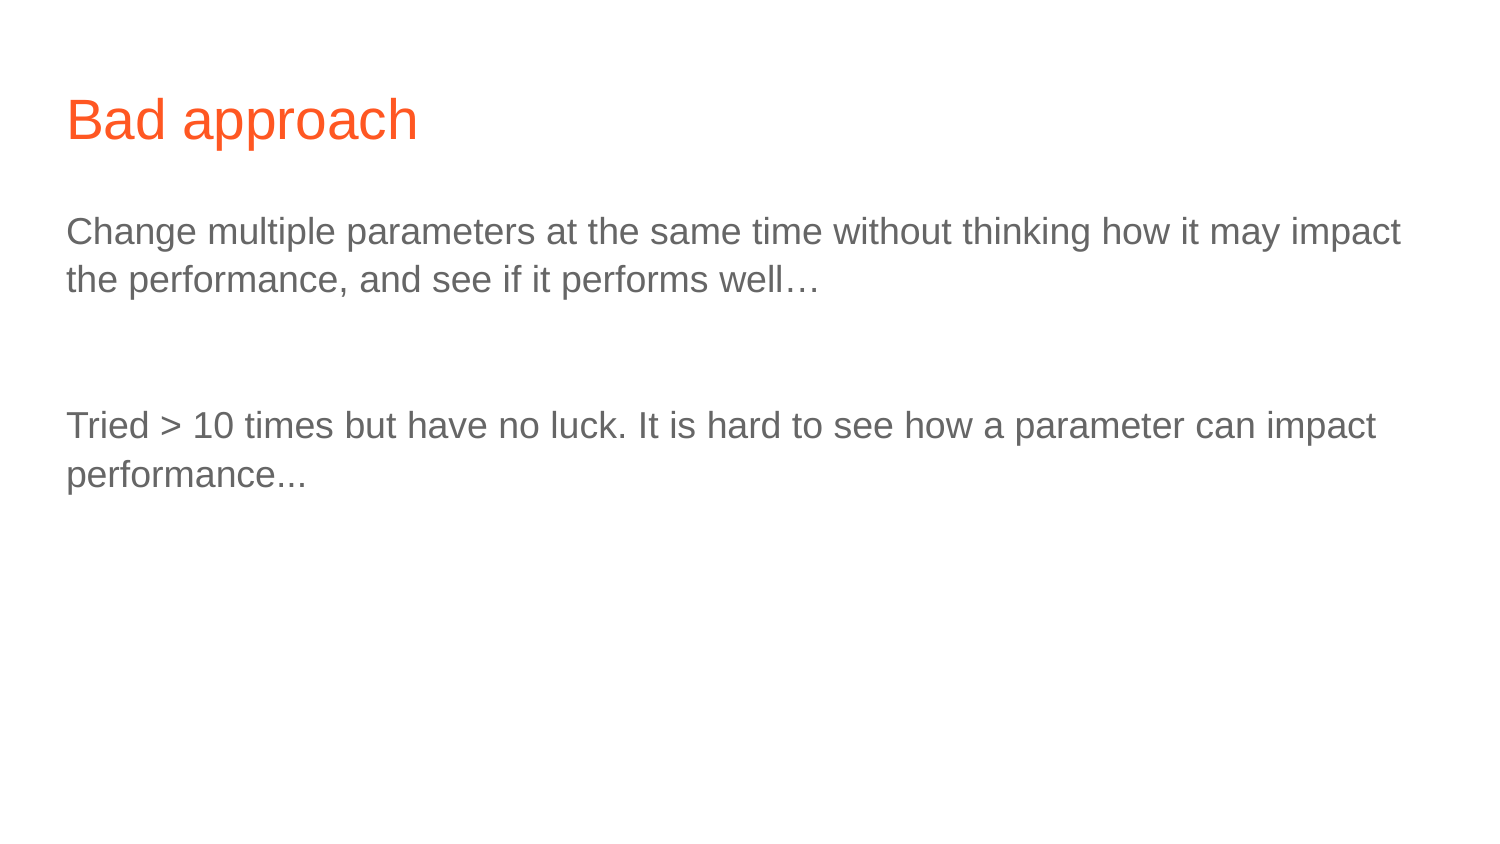

# Bad approach
Change multiple parameters at the same time without thinking how it may impact the performance, and see if it performs well…

Tried > 10 times but have no luck. It is hard to see how a parameter can impact performance...